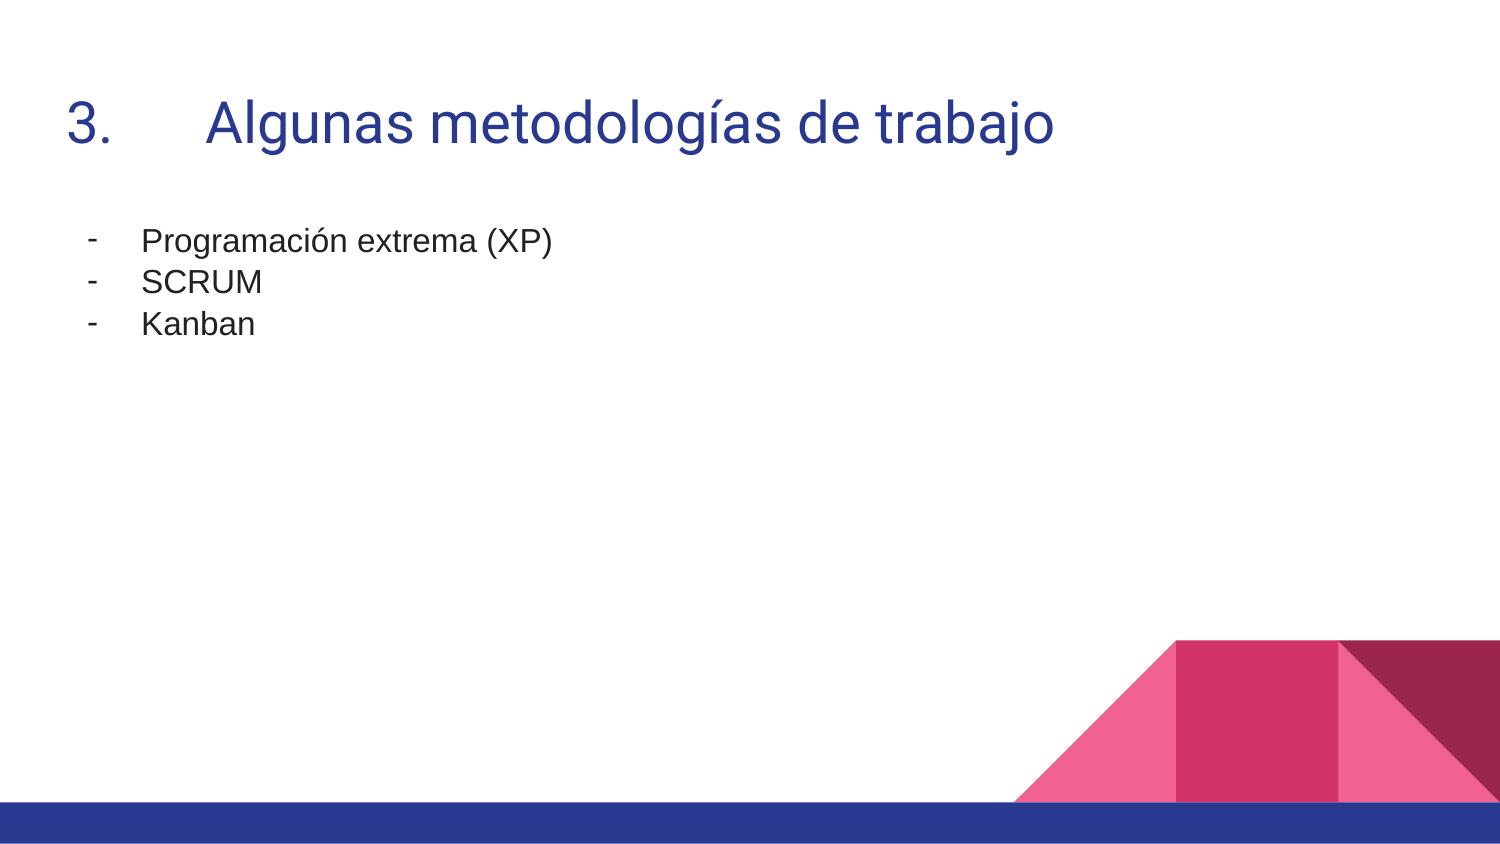

# 3.	Algunas metodologías de trabajo
Programación extrema (XP)
SCRUM
Kanban